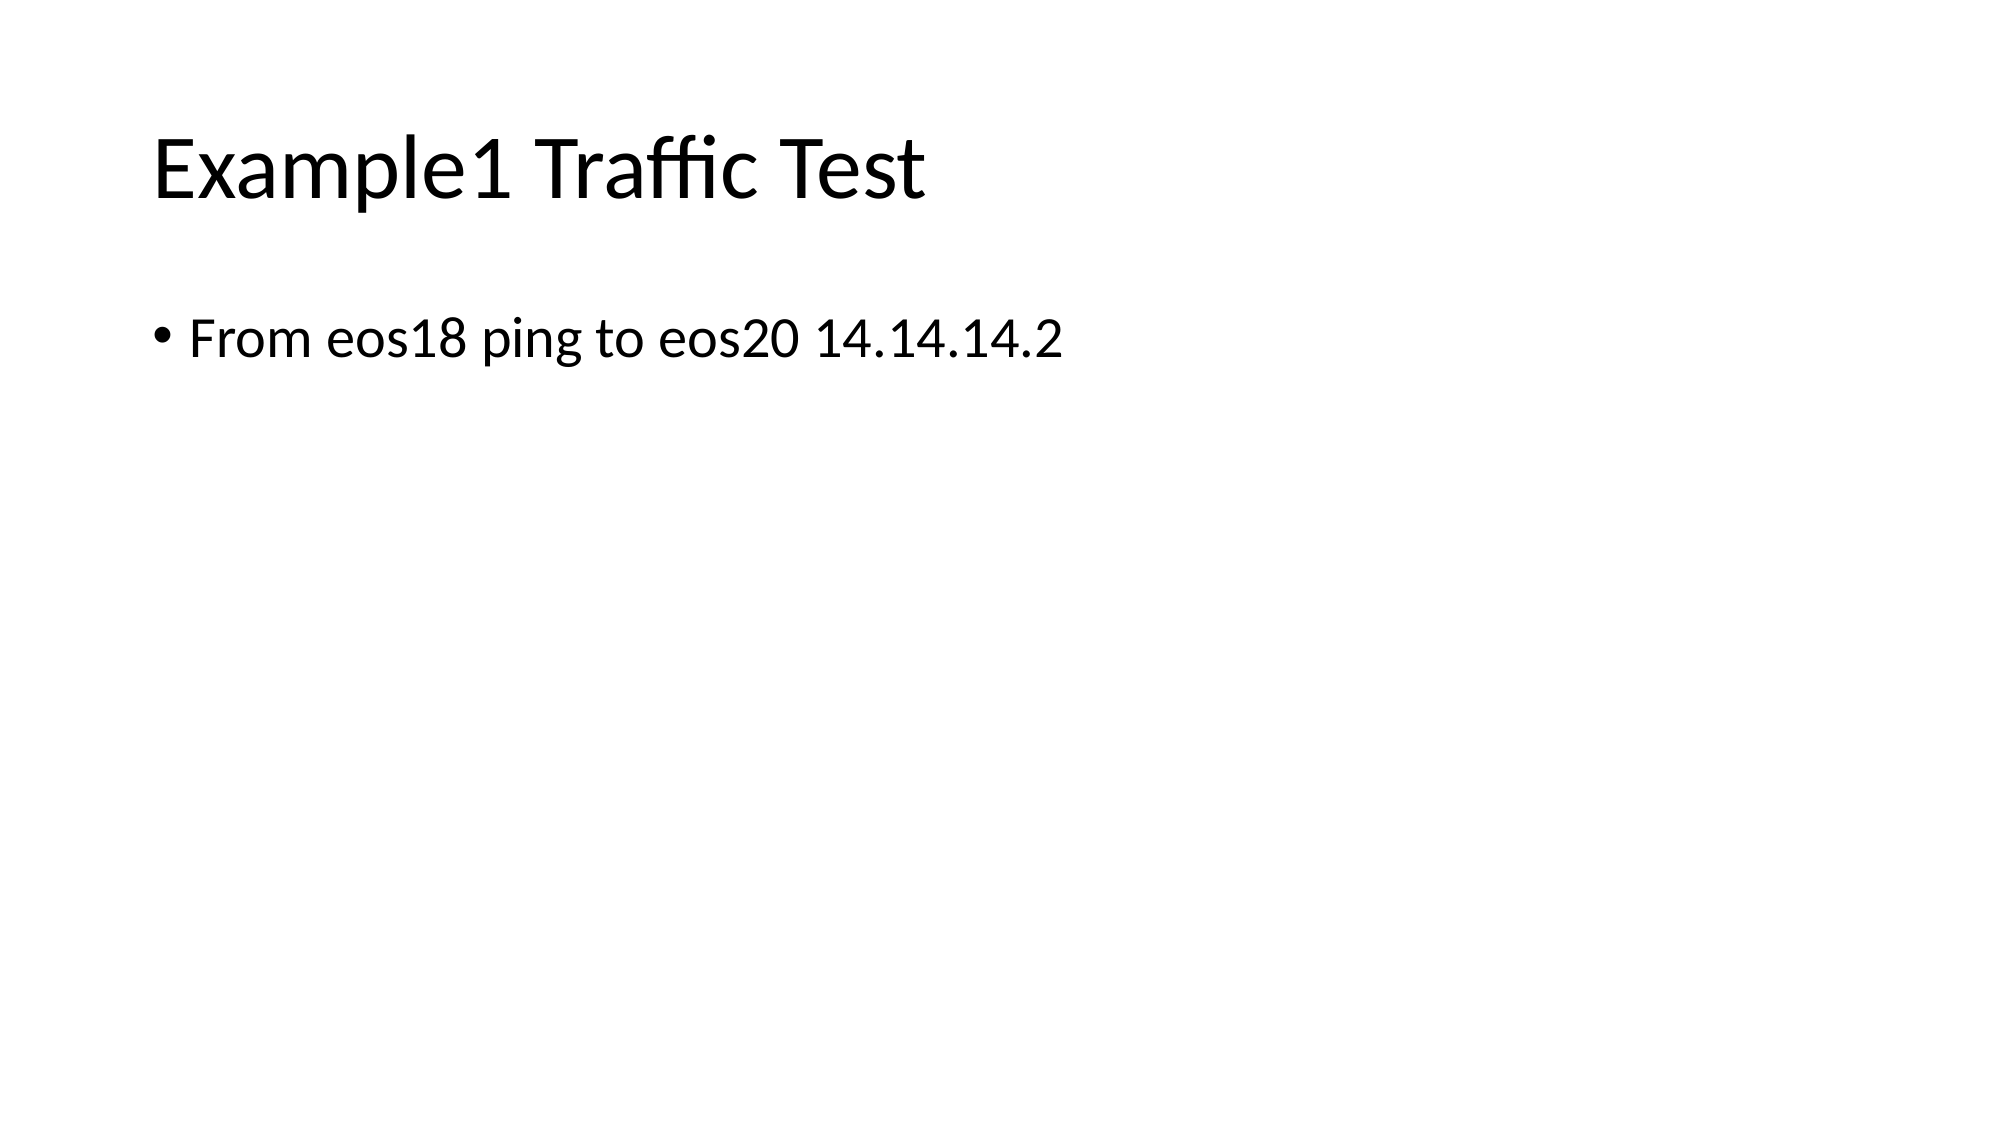

# Example1 Traffic Test
From eos18 ping to eos20 14.14.14.2